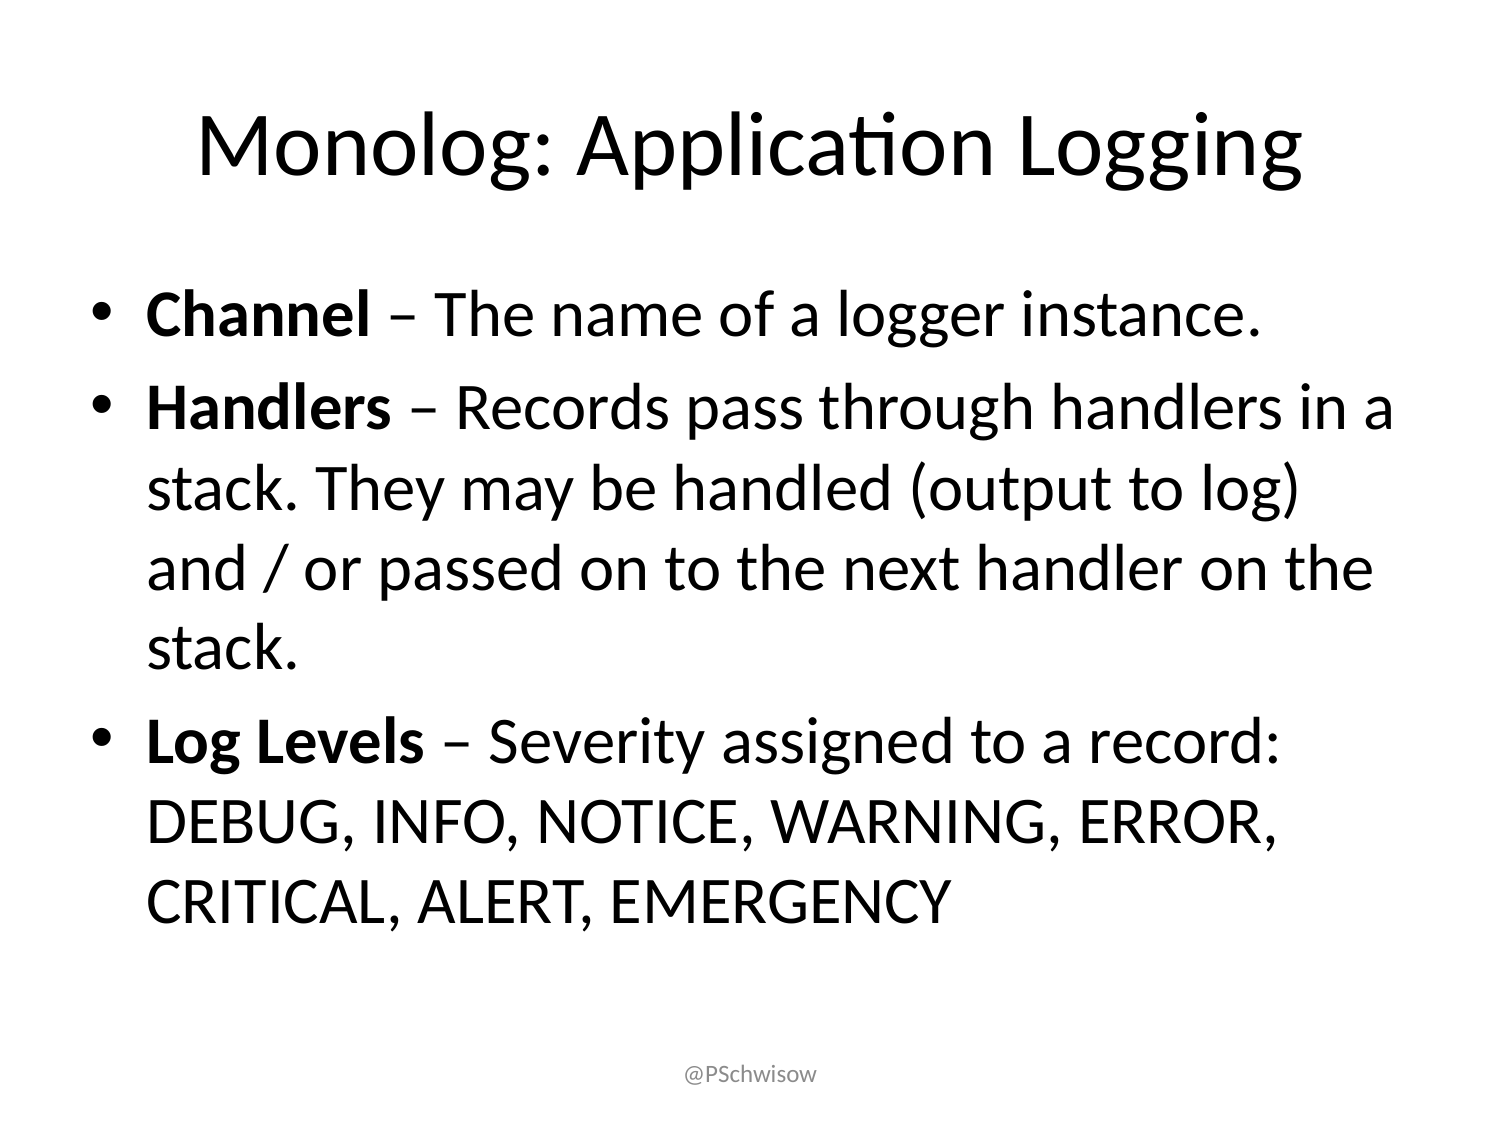

# Monolog: Application Logging
Channel – The name of a logger instance.
Handlers – Records pass through handlers in a stack. They may be handled (output to log) and / or passed on to the next handler on the stack.
Log Levels – Severity assigned to a record: DEBUG, INFO, NOTICE, WARNING, ERROR, CRITICAL, ALERT, EMERGENCY
@PSchwisow